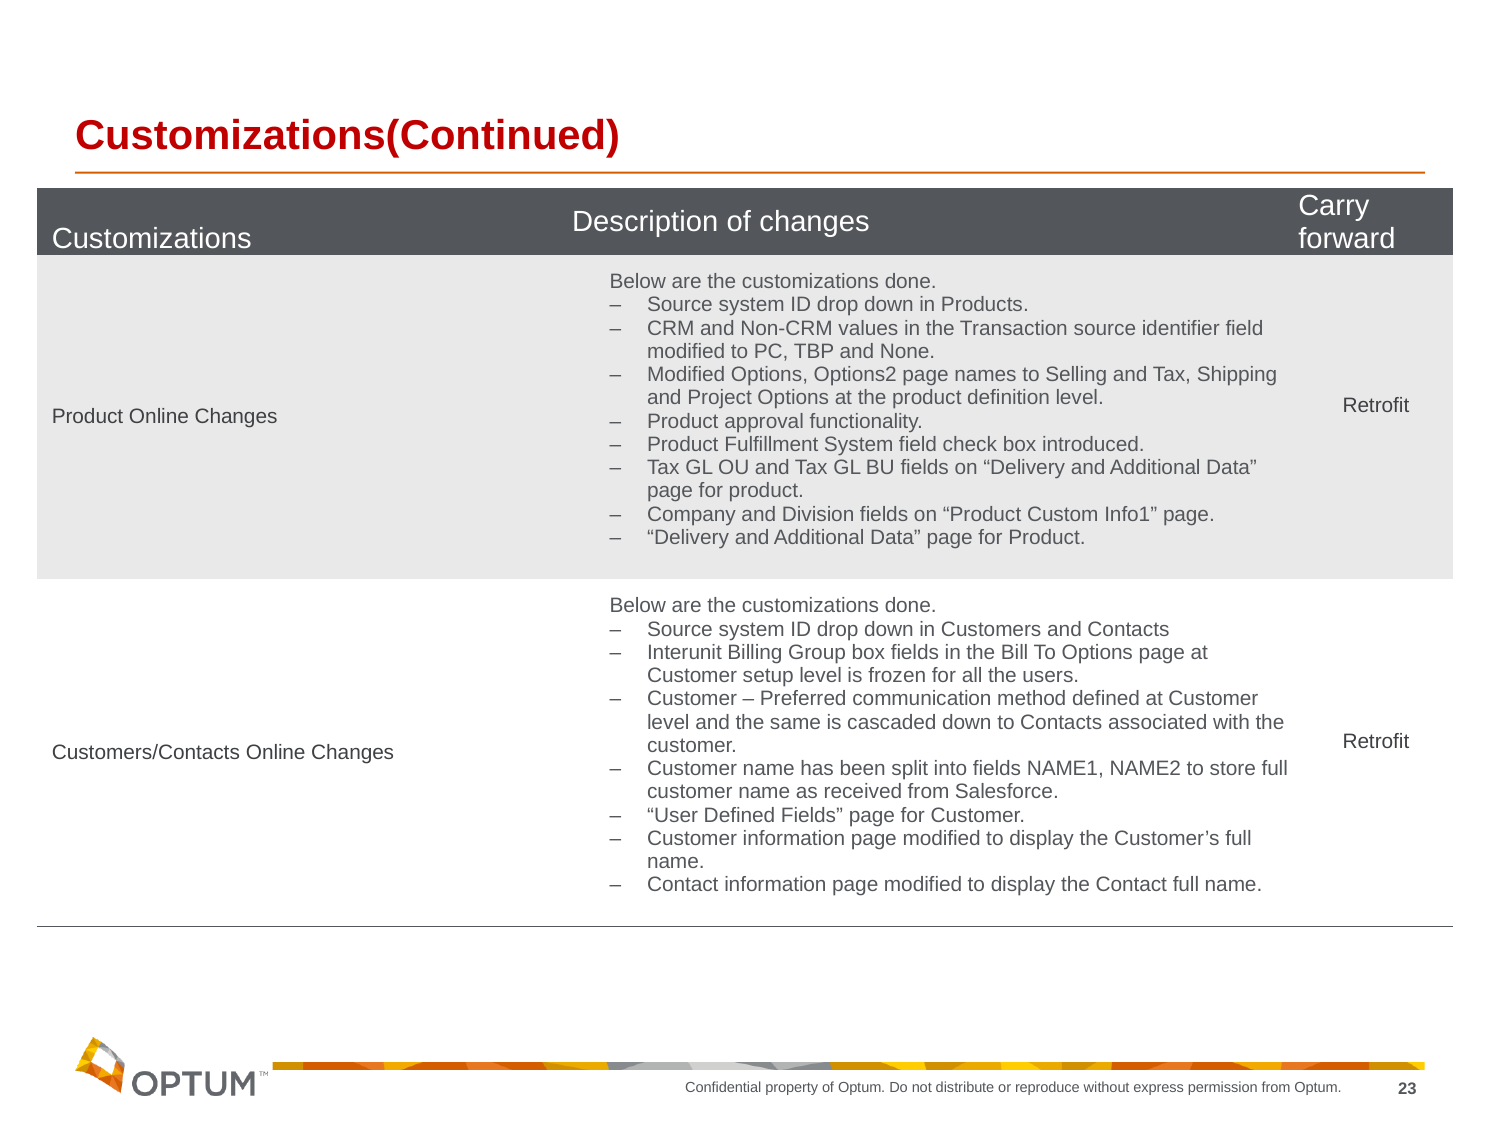

# Customizations(Continued)
| Customizations | Description of changes | Carry forward |
| --- | --- | --- |
| Product Online Changes | Below are the customizations done. Source system ID drop down in Products. CRM and Non-CRM values in the Transaction source identifier field modified to PC, TBP and None. Modified Options, Options2 page names to Selling and Tax, Shipping and Project Options at the product definition level. Product approval functionality. Product Fulfillment System field check box introduced. Tax GL OU and Tax GL BU fields on “Delivery and Additional Data” page for product. Company and Division fields on “Product Custom Info1” page. “Delivery and Additional Data” page for Product. | Retrofit |
| Customers/Contacts Online Changes | Below are the customizations done. Source system ID drop down in Customers and Contacts Interunit Billing Group box fields in the Bill To Options page at Customer setup level is frozen for all the users. Customer – Preferred communication method defined at Customer level and the same is cascaded down to Contacts associated with the customer. Customer name has been split into fields NAME1, NAME2 to store full customer name as received from Salesforce. “User Defined Fields” page for Customer. Customer information page modified to display the Customer’s full name. Contact information page modified to display the Contact full name. | Retrofit |